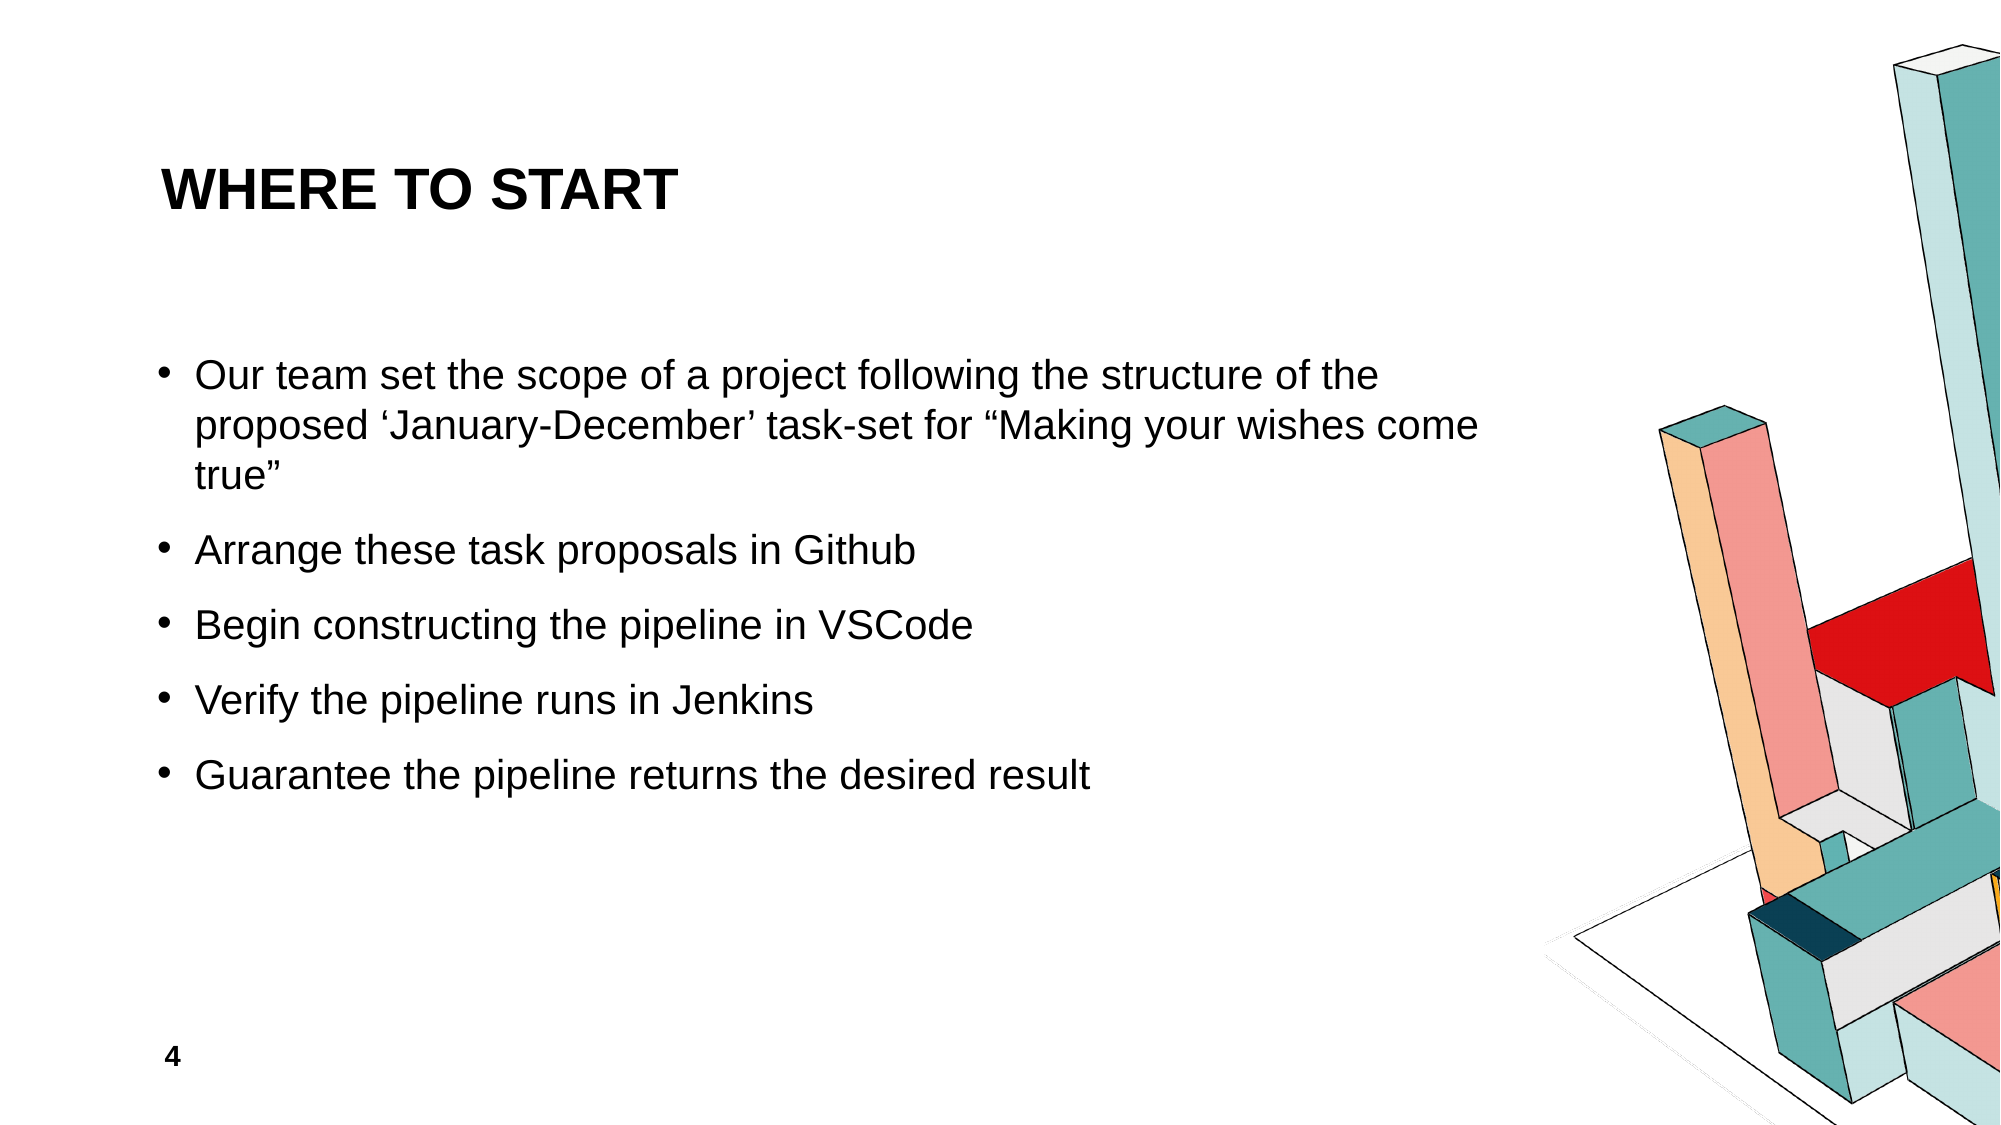

# Where to Start
Our team set the scope of a project following the structure of the proposed ‘January-December’ task-set for “Making your wishes come true”
Arrange these task proposals in Github
Begin constructing the pipeline in VSCode
Verify the pipeline runs in Jenkins
Guarantee the pipeline returns the desired result
4